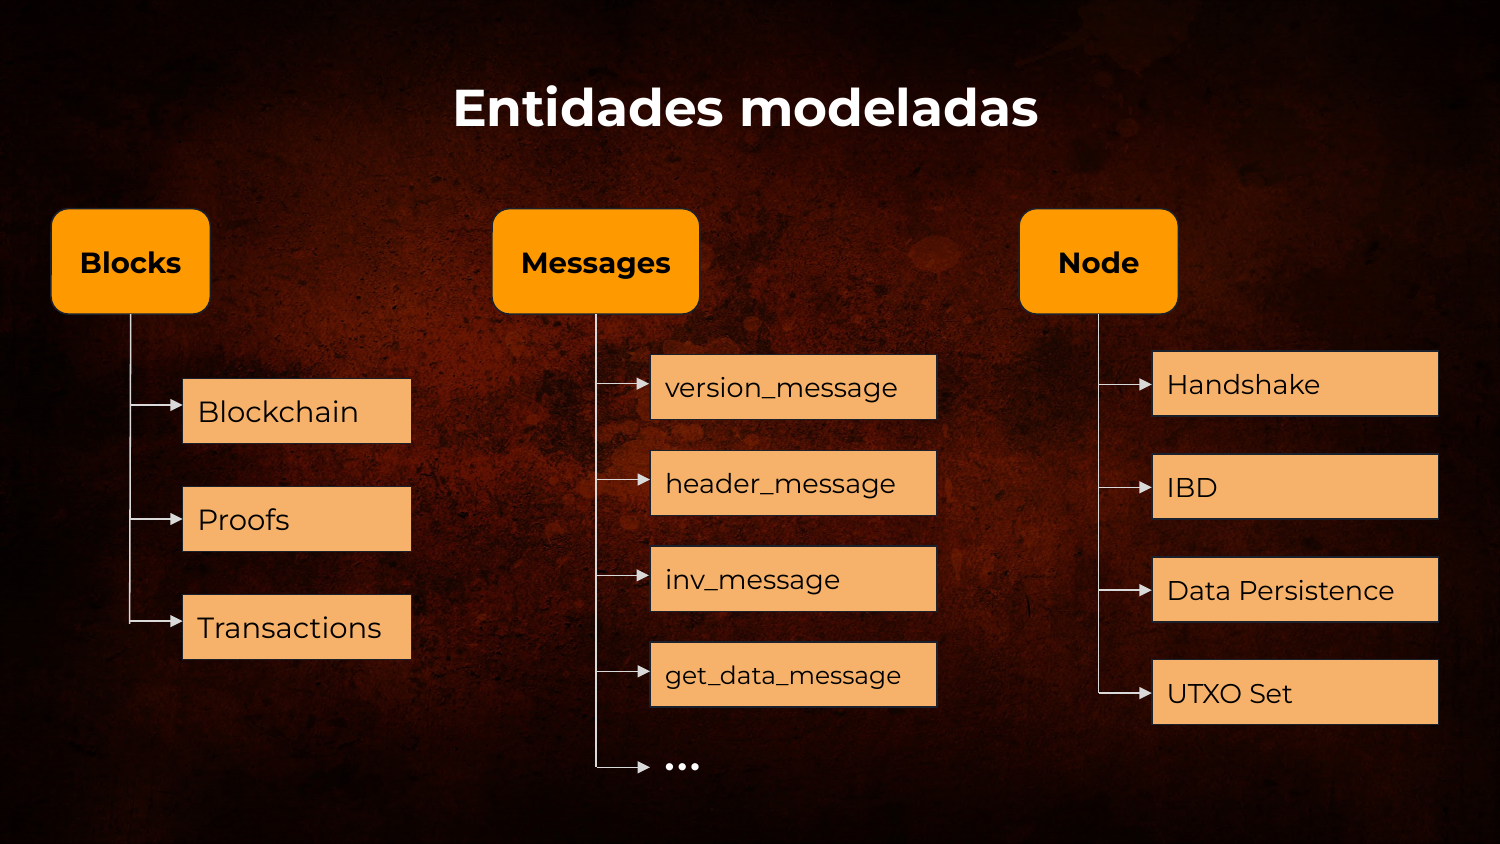

Entidades modeladas
Blocks
Messages
Node
Handshake
version_message
Blockchain
header_message
IBD
Proofs
inv_message
Data Persistence
Transactions
get_data_message
UTXO Set
…